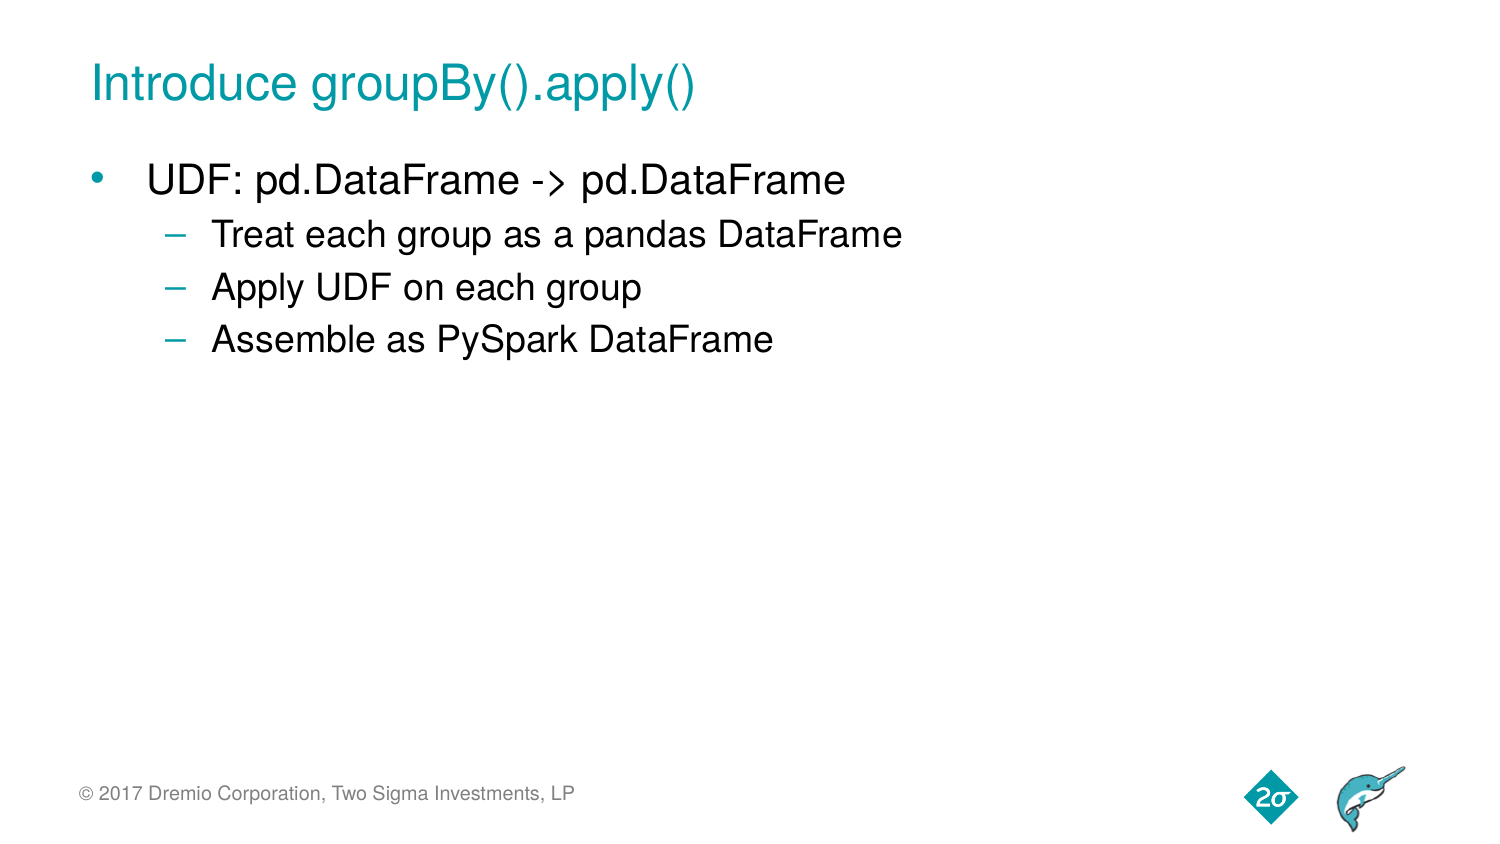

# Introduce groupBy().apply()
UDF: pd.DataFrame -> pd.DataFrame
Treat each group as a pandas DataFrame
Apply UDF on each group
Assemble as PySpark DataFrame